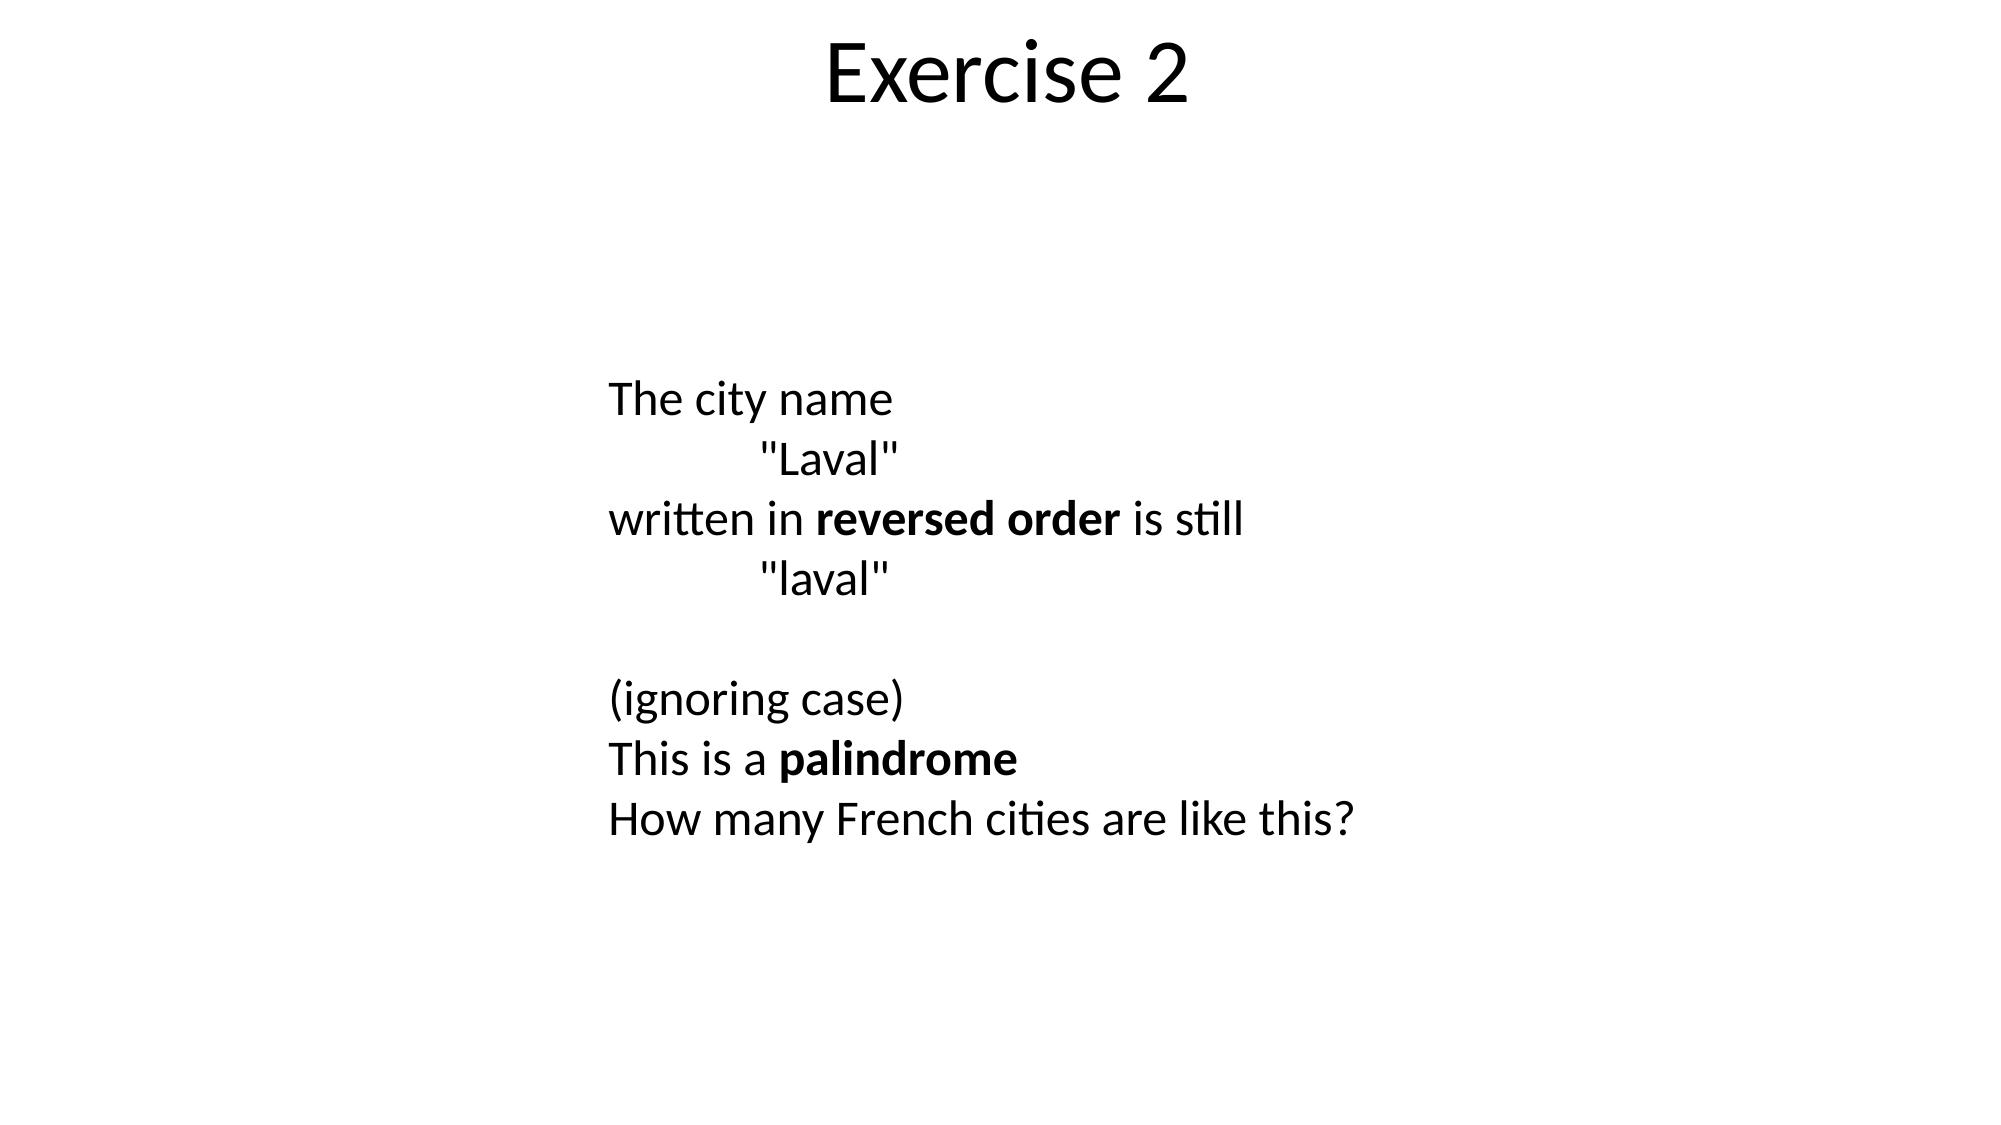

# Exercise 2
The city name
	"Laval"
written in reversed order is still
	"laval"
(ignoring case)
This is a palindrome
How many French cities are like this?